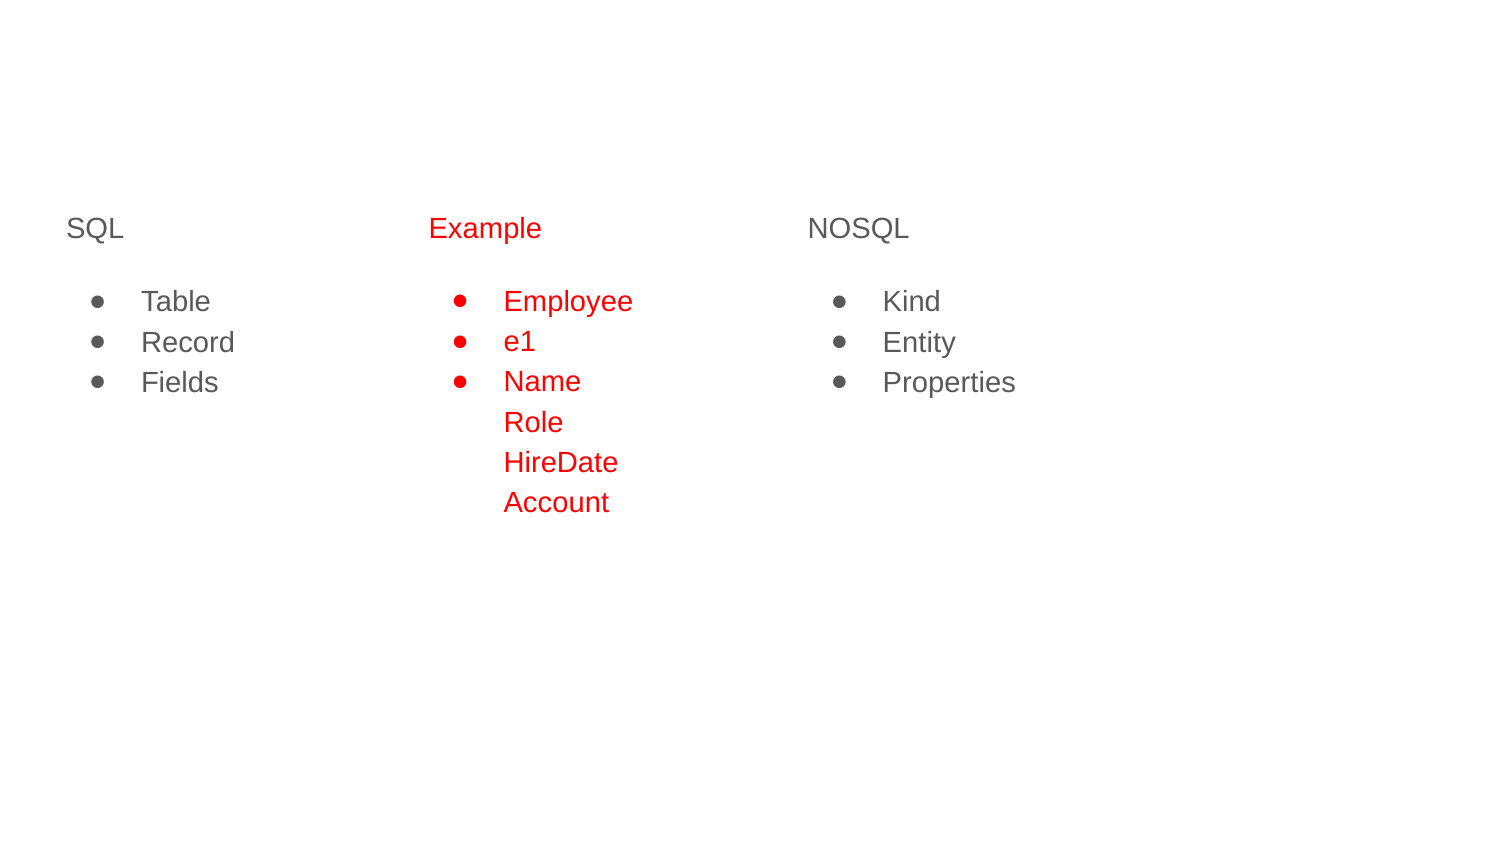

Example
Employee
e1
Name
Role
HireDate
Account
SQL
Table
Record
Fields
NOSQL
Kind
Entity
Properties